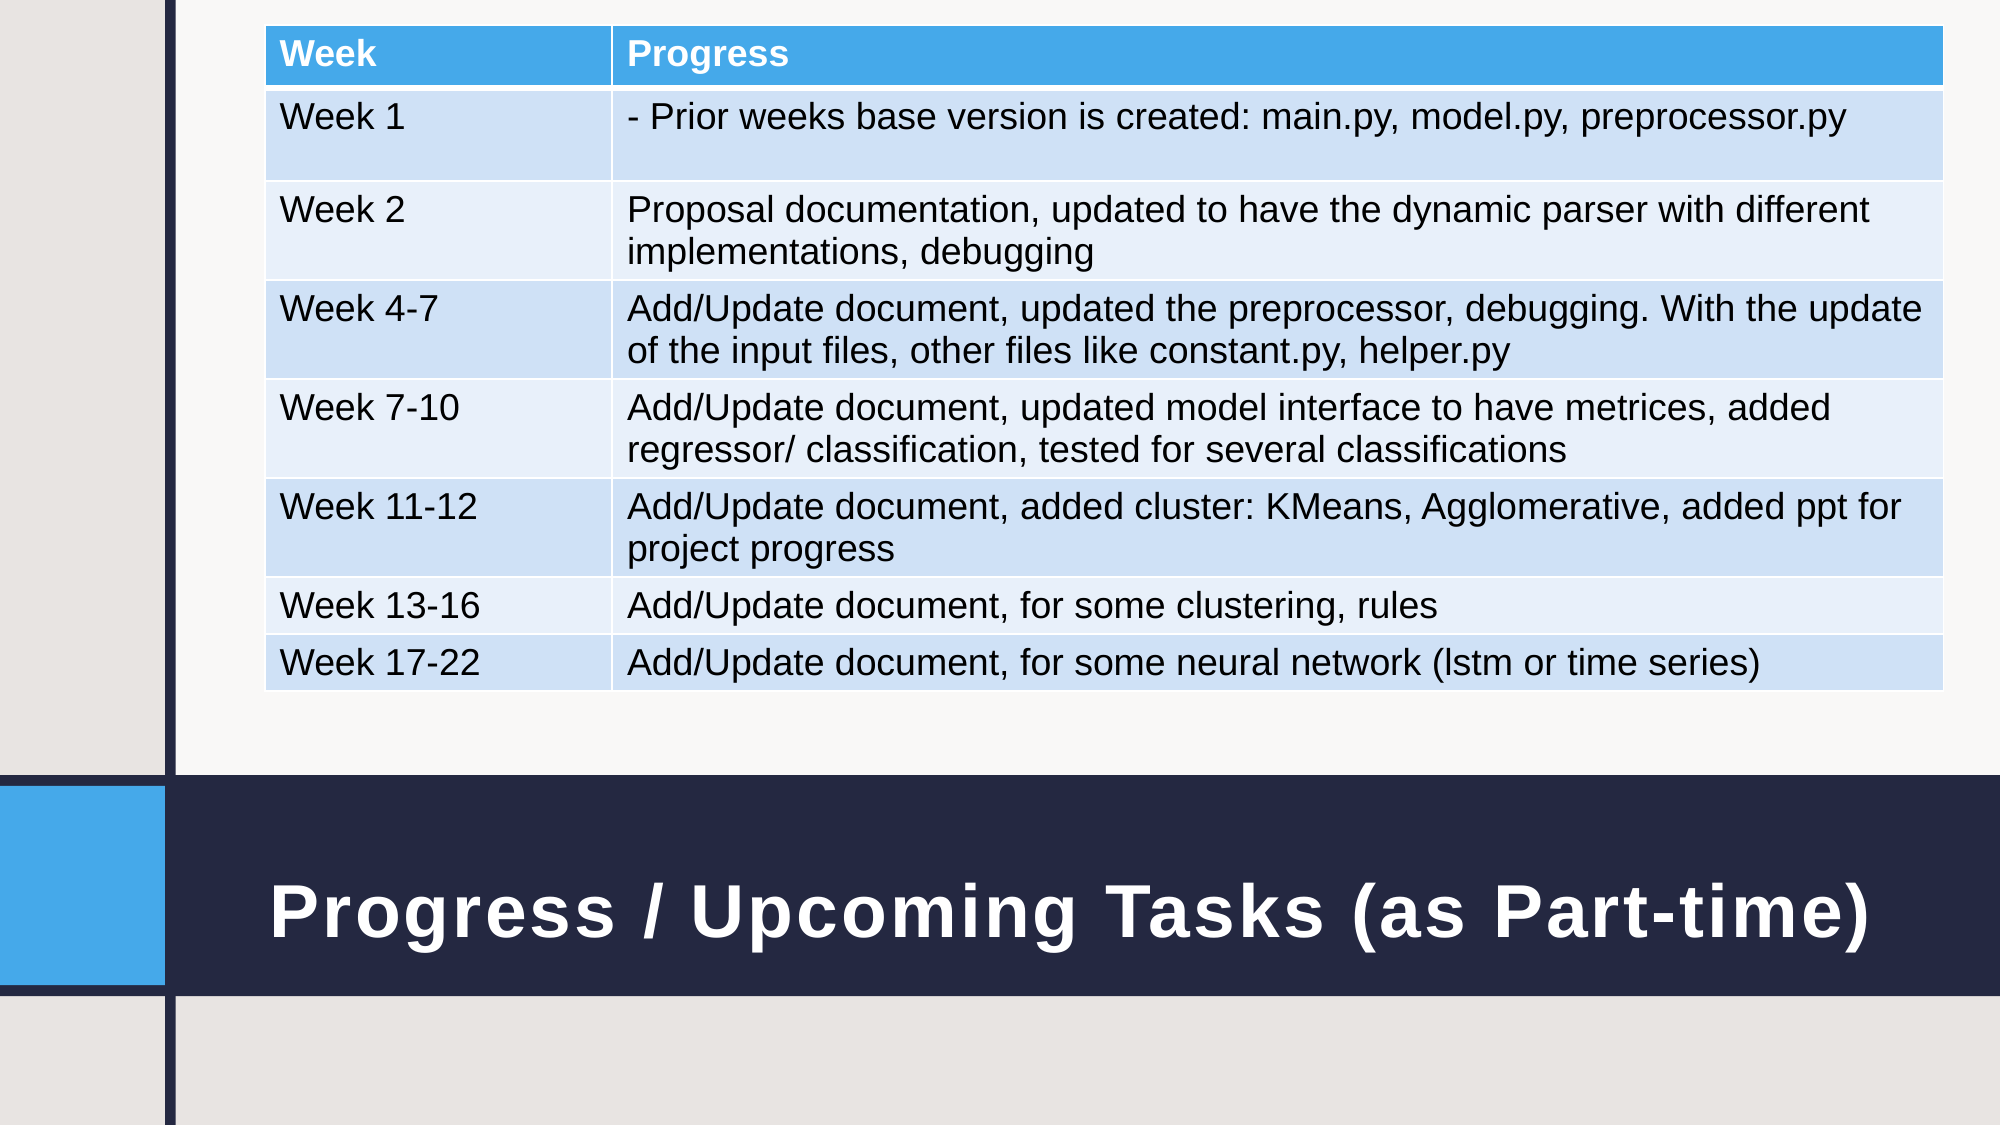

| Week | Progress |
| --- | --- |
| Week 1 | - Prior weeks base version is created: main.py, model.py, preprocessor.py |
| Week 2 | Proposal documentation, updated to have the dynamic parser with different implementations, debugging |
| Week 4-7 | Add/Update document, updated the preprocessor, debugging. With the update of the input files, other files like constant.py, helper.py |
| Week 7-10 | Add/Update document, updated model interface to have metrices, added regressor/ classification, tested for several classifications |
| Week 11-12 | Add/Update document, added cluster: KMeans, Agglomerative, added ppt for project progress |
| Week 13-16 | Add/Update document, for some clustering, rules |
| Week 17-22 | Add/Update document, for some neural network (lstm or time series) |

# Progress / Upcoming Tasks (as Part-time)